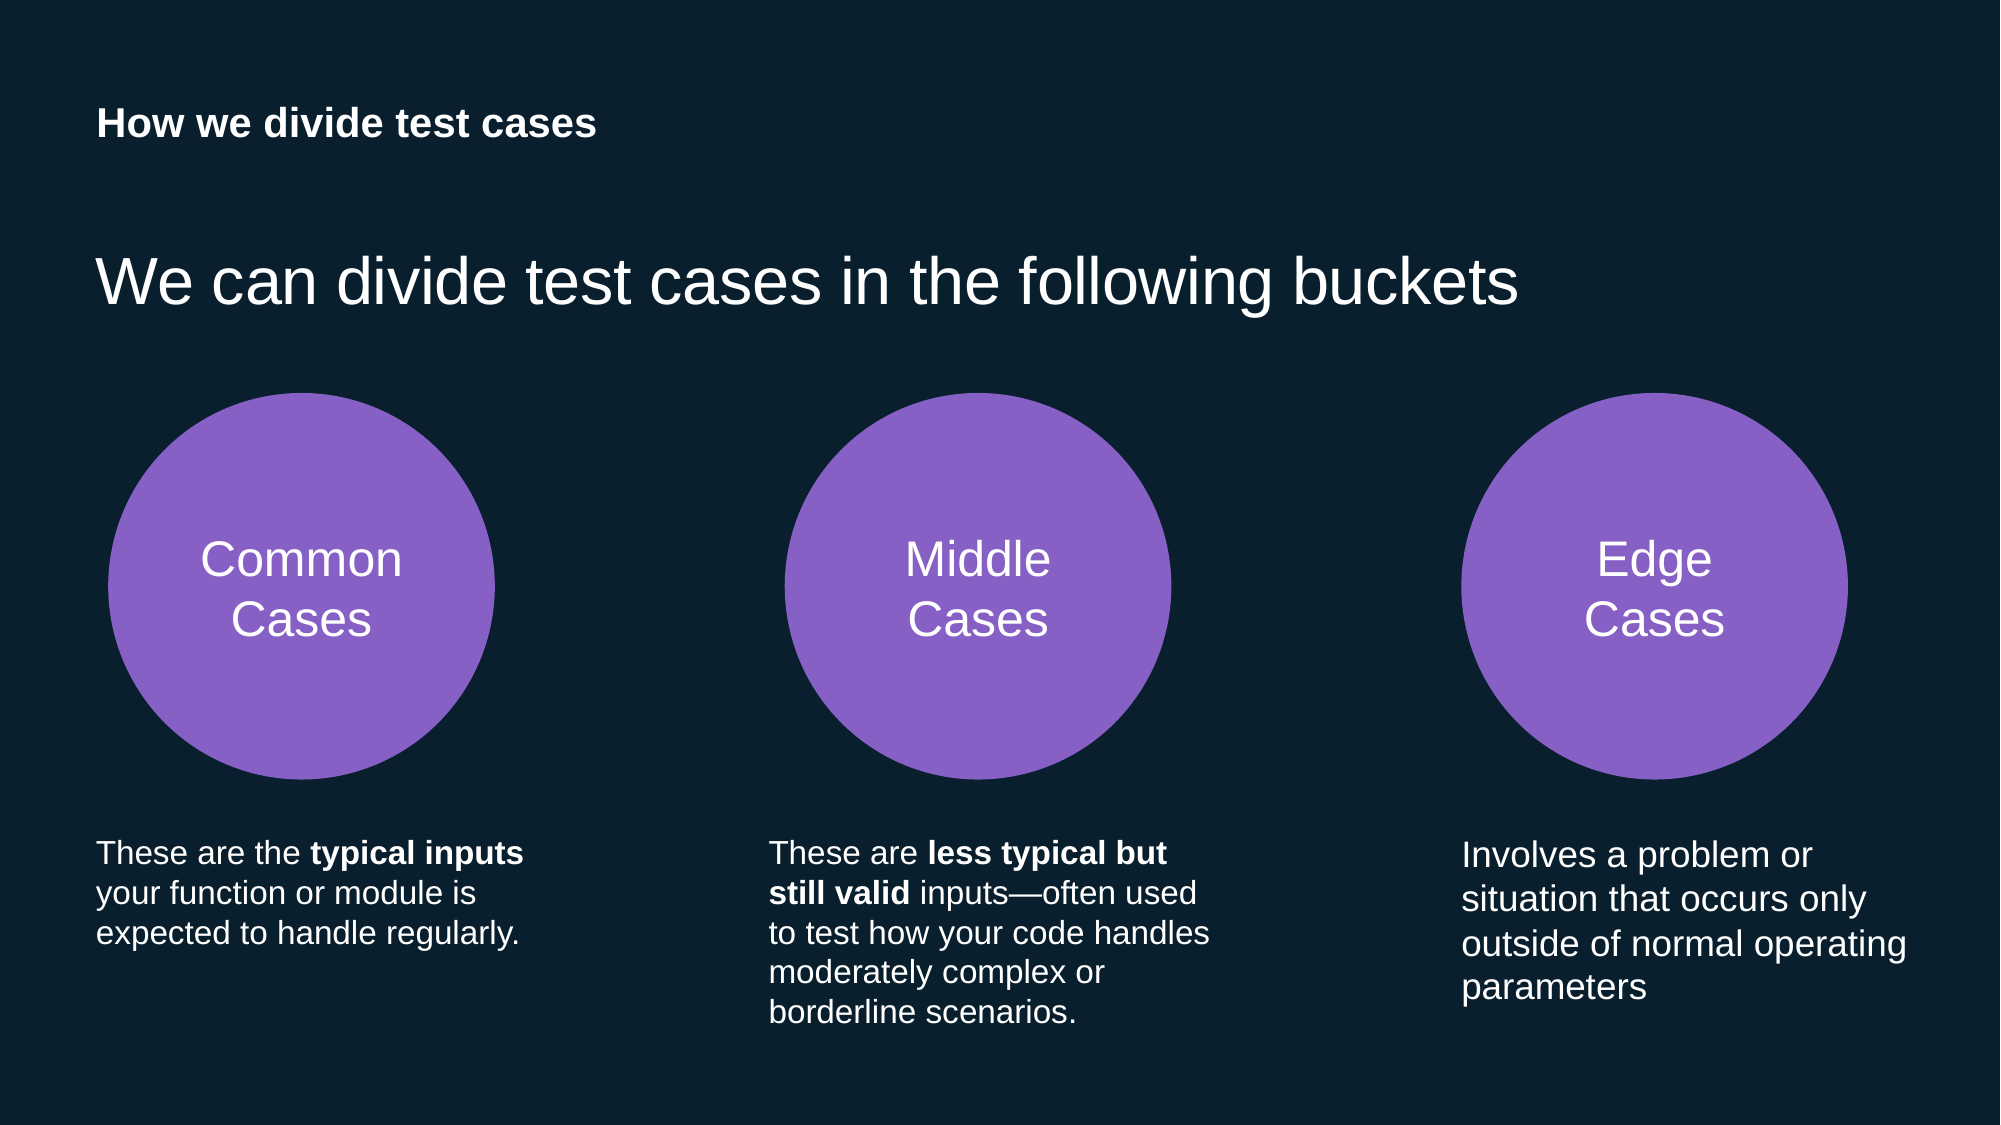

# How we divide test cases
We can divide test cases in the following buckets
Common Cases
Middle Cases
Edge Cases
Involves a problem or situation that occurs only outside of normal operating parameters
These are less typical but still valid inputs—often used to test how your code handles moderately complex or borderline scenarios.

These are the typical inputs your function or module is expected to handle regularly.